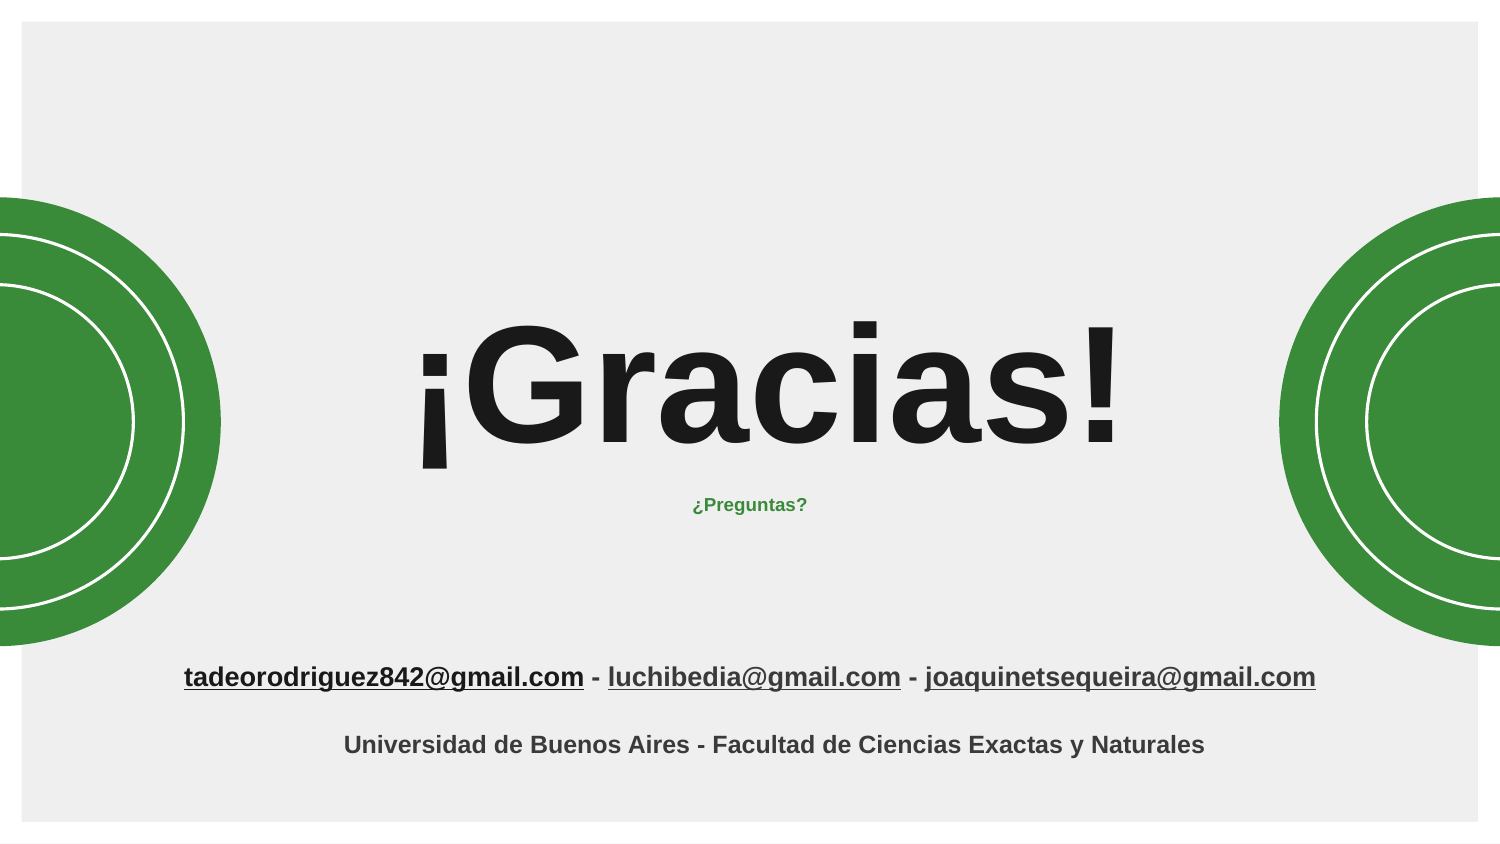

# ¡Gracias!
¿Preguntas?

tadeorodriguez842@gmail.com - luchibedia@gmail.com - joaquinetsequeira@gmail.com

Universidad de Buenos Aires - Facultad de Ciencias Exactas y Naturales